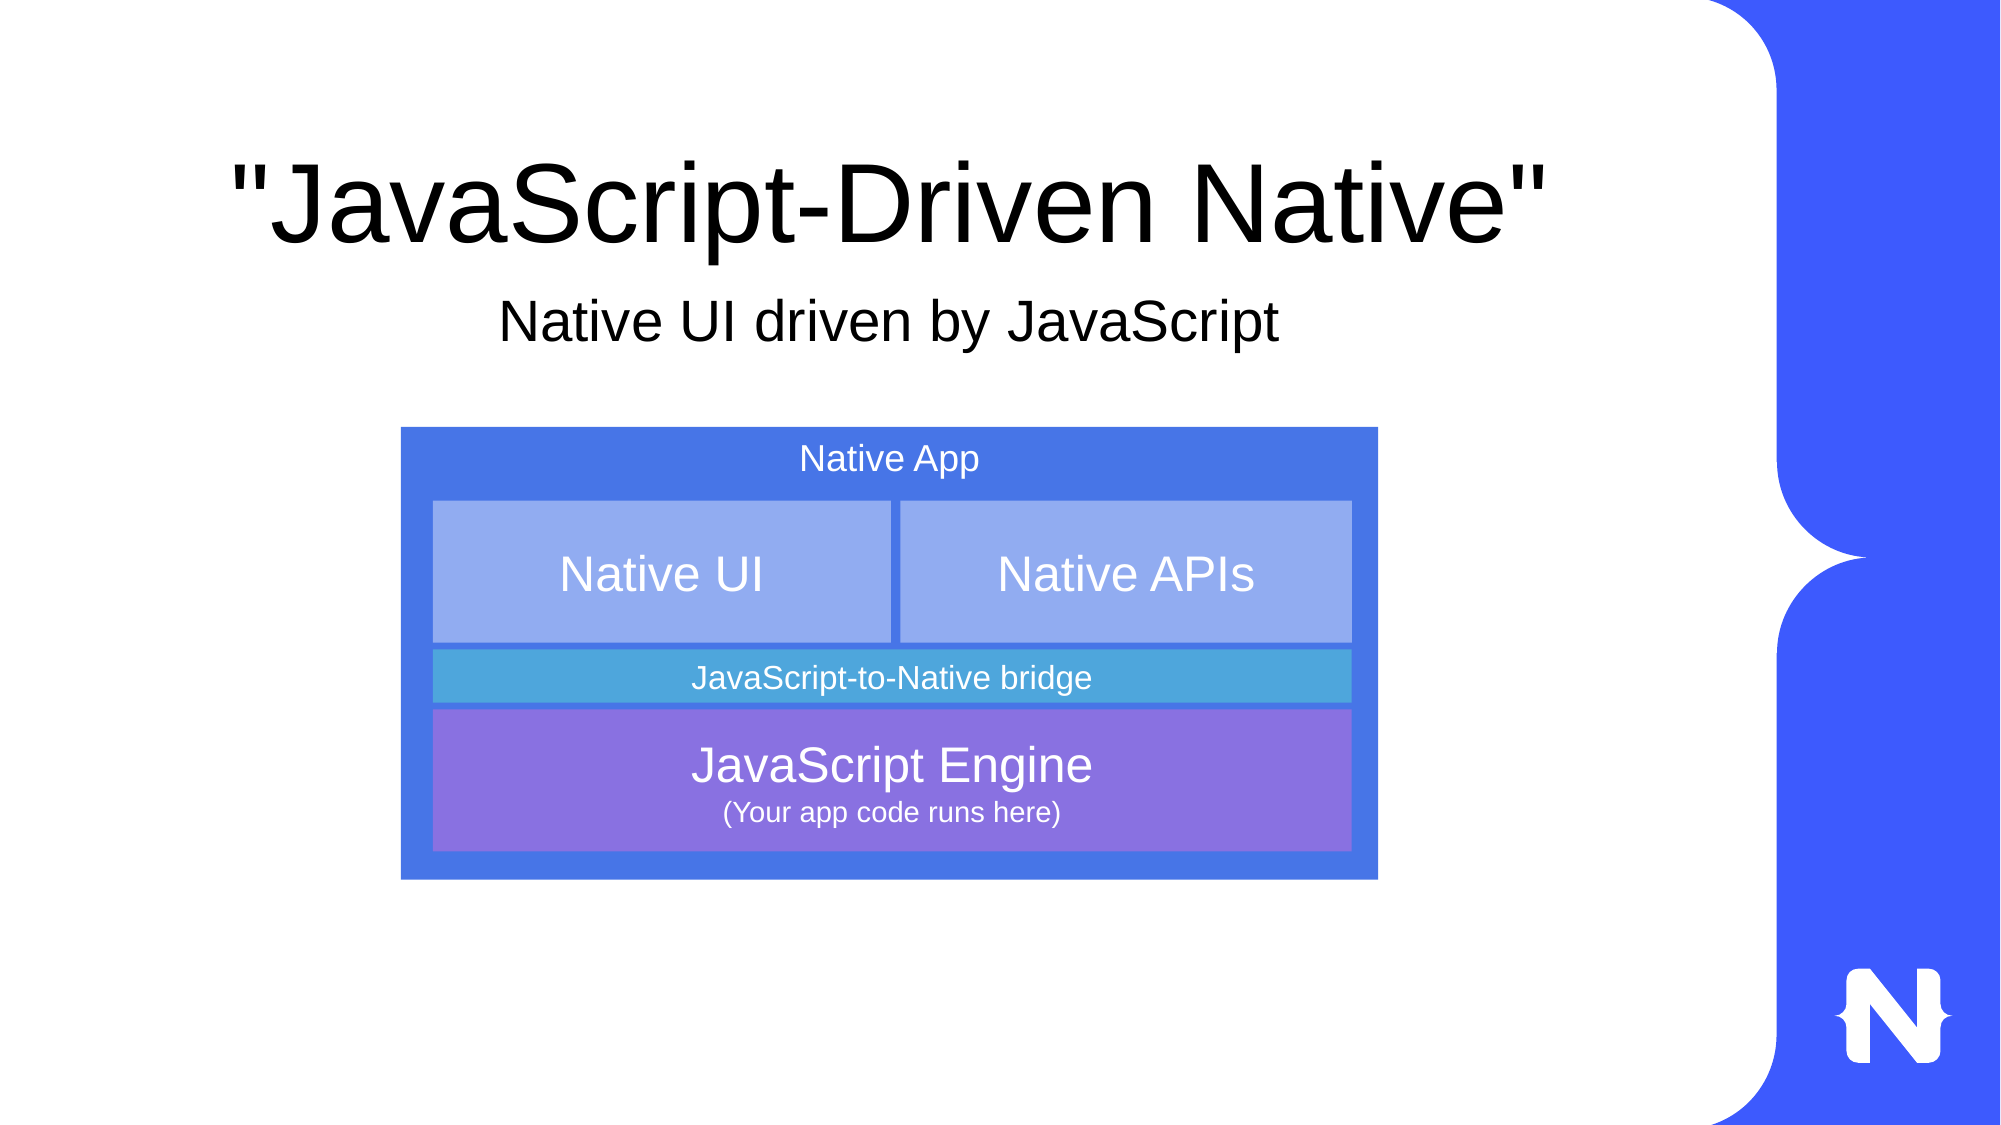

# "JavaScript-Driven Native"
Native UI driven by JavaScript
Native App
Native APIs
Native UI
JavaScript-to-Native bridge
JavaScript Engine
(Your app code runs here)